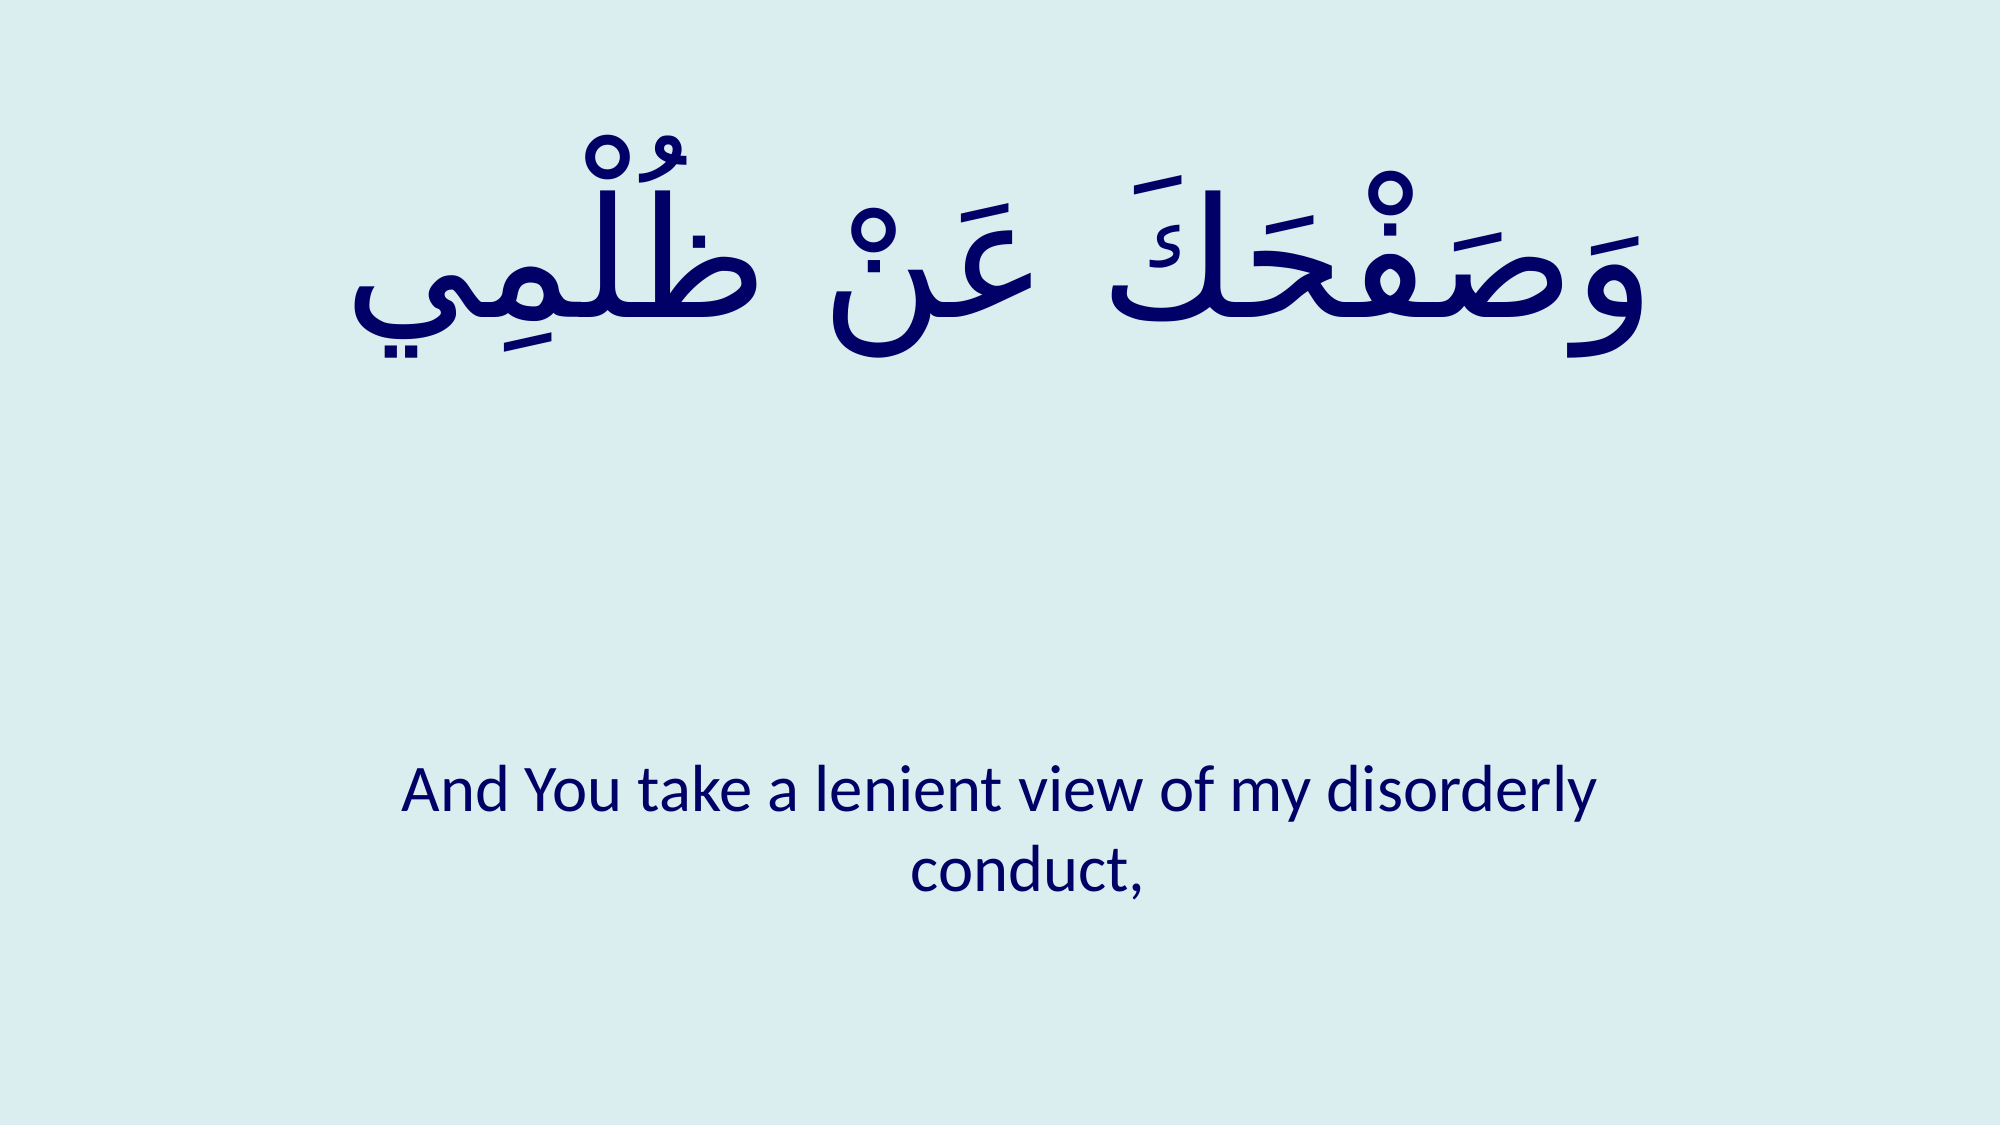

# وَصَفْحَكَ عَنْ ظُلْمِي
And You take a lenient view of my disorderly conduct,